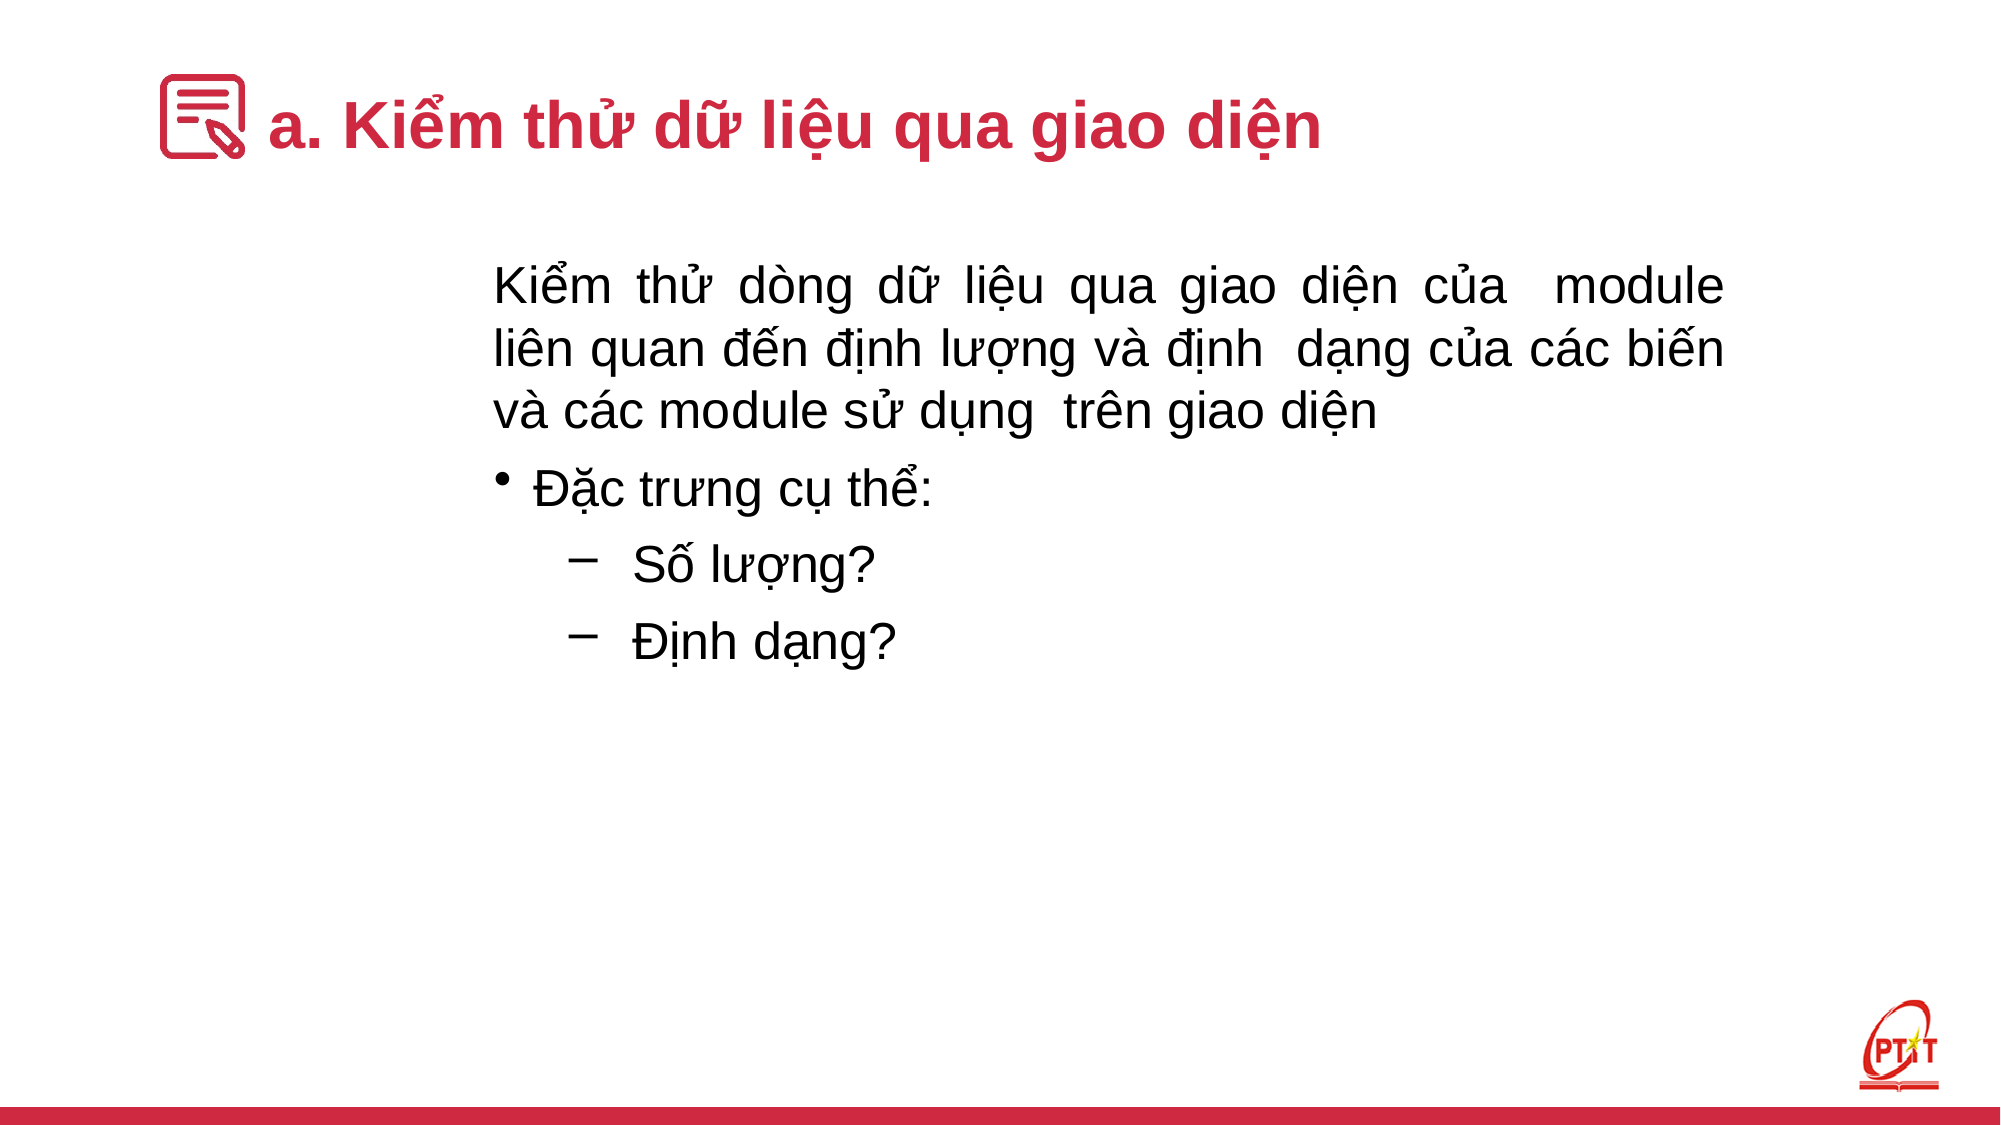

# a. Kiểm thử dữ liệu qua giao diện
Kiểm thử dòng dữ liệu qua giao diện của  module liên quan đến định lượng và định  dạng của các biến và các module sử dụng  trên giao diện
Đặc trưng cụ thể:
Số lượng?
Định dạng?